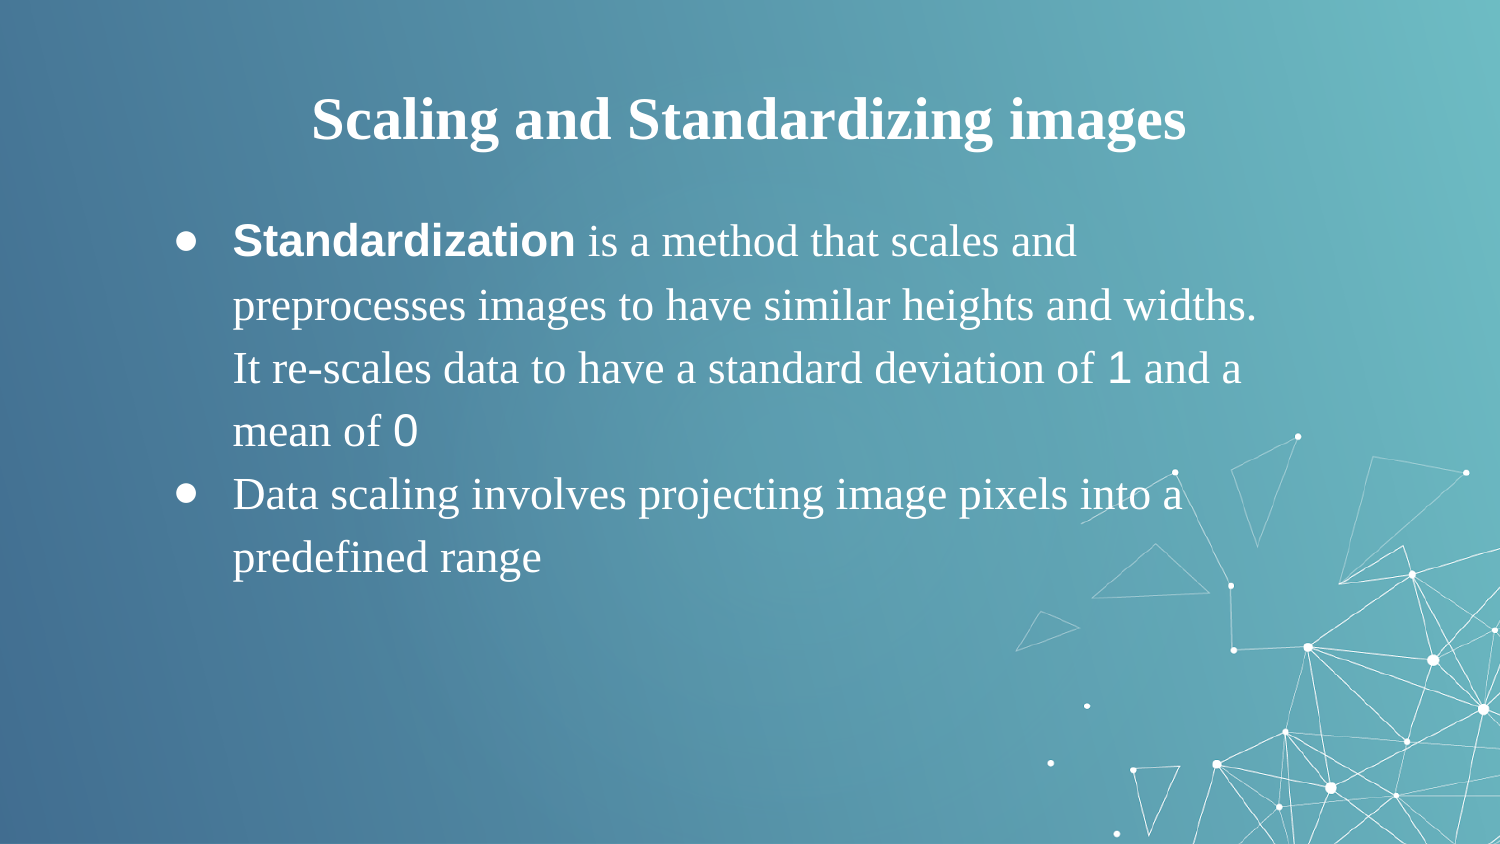

# Scaling and Standardizing images
Standardization is a method that scales and preprocesses images to have similar heights and widths. It re-scales data to have a standard deviation of 1 and a mean of 0
Data scaling involves projecting image pixels into a predefined range